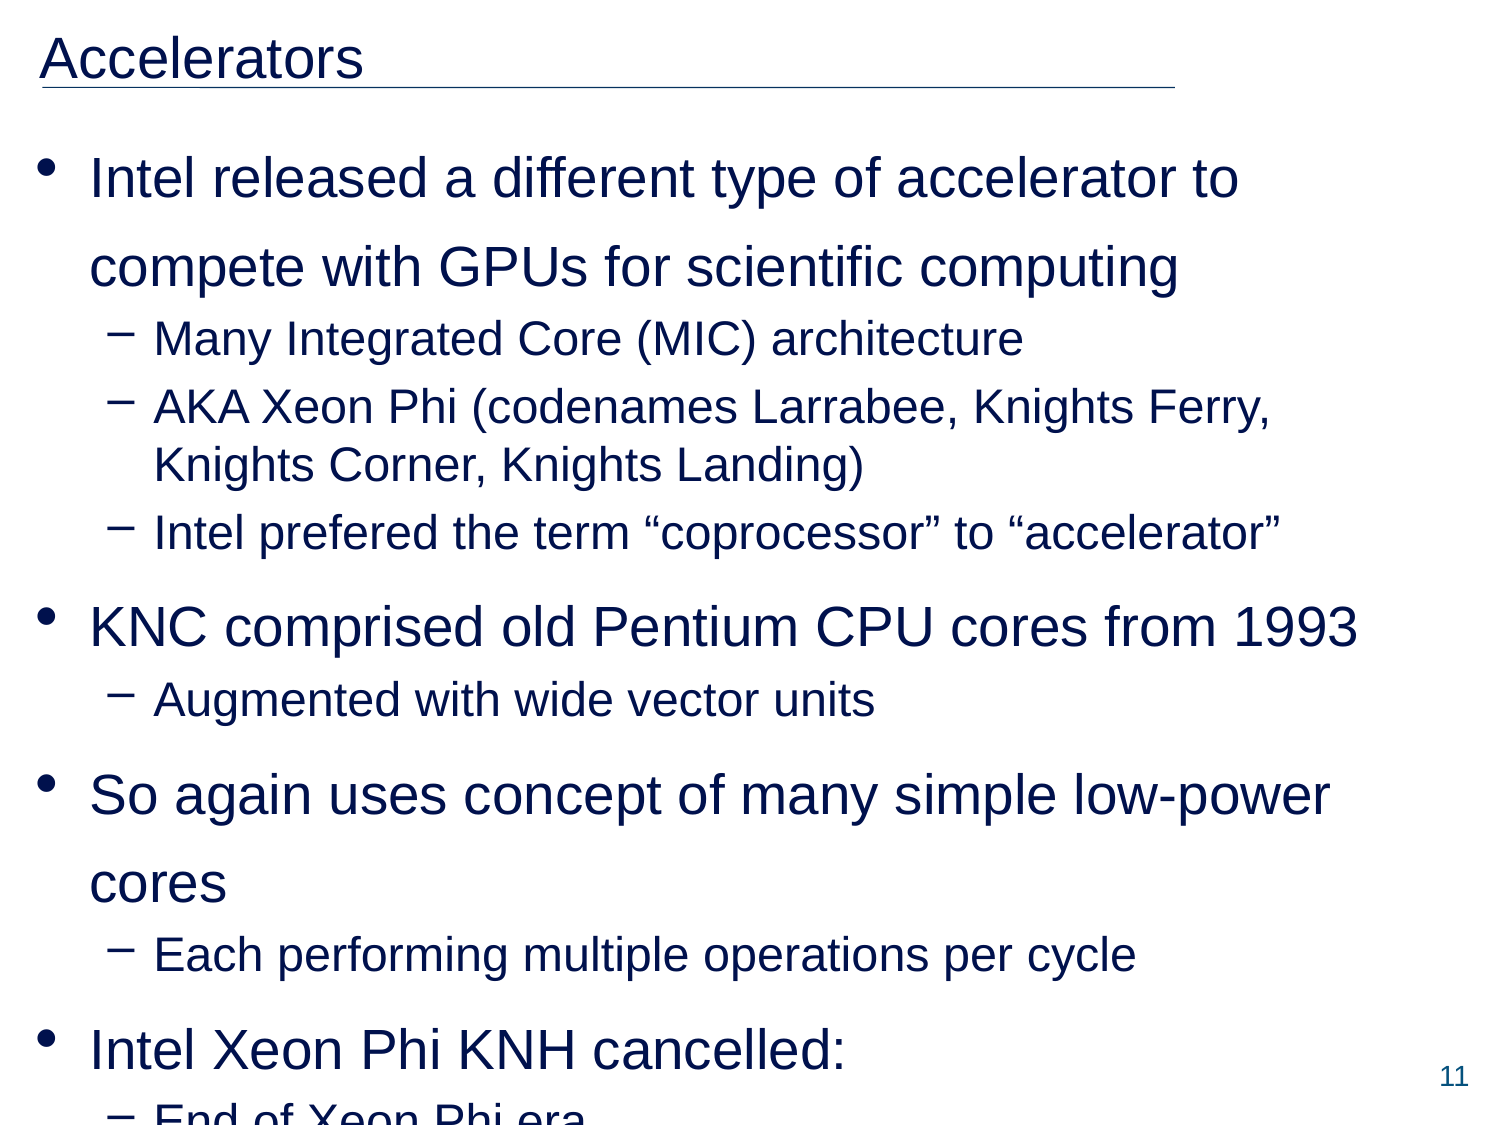

# Accelerators
Intel released a different type of accelerator to compete with GPUs for scientific computing
Many Integrated Core (MIC) architecture
AKA Xeon Phi (codenames Larrabee, Knights Ferry, Knights Corner, Knights Landing)
Intel prefered the term “coprocessor” to “accelerator”
KNC comprised old Pentium CPU cores from 1993
Augmented with wide vector units
So again uses concept of many simple low-power cores
Each performing multiple operations per cycle
Intel Xeon Phi KNH cancelled:
End of Xeon Phi era

11